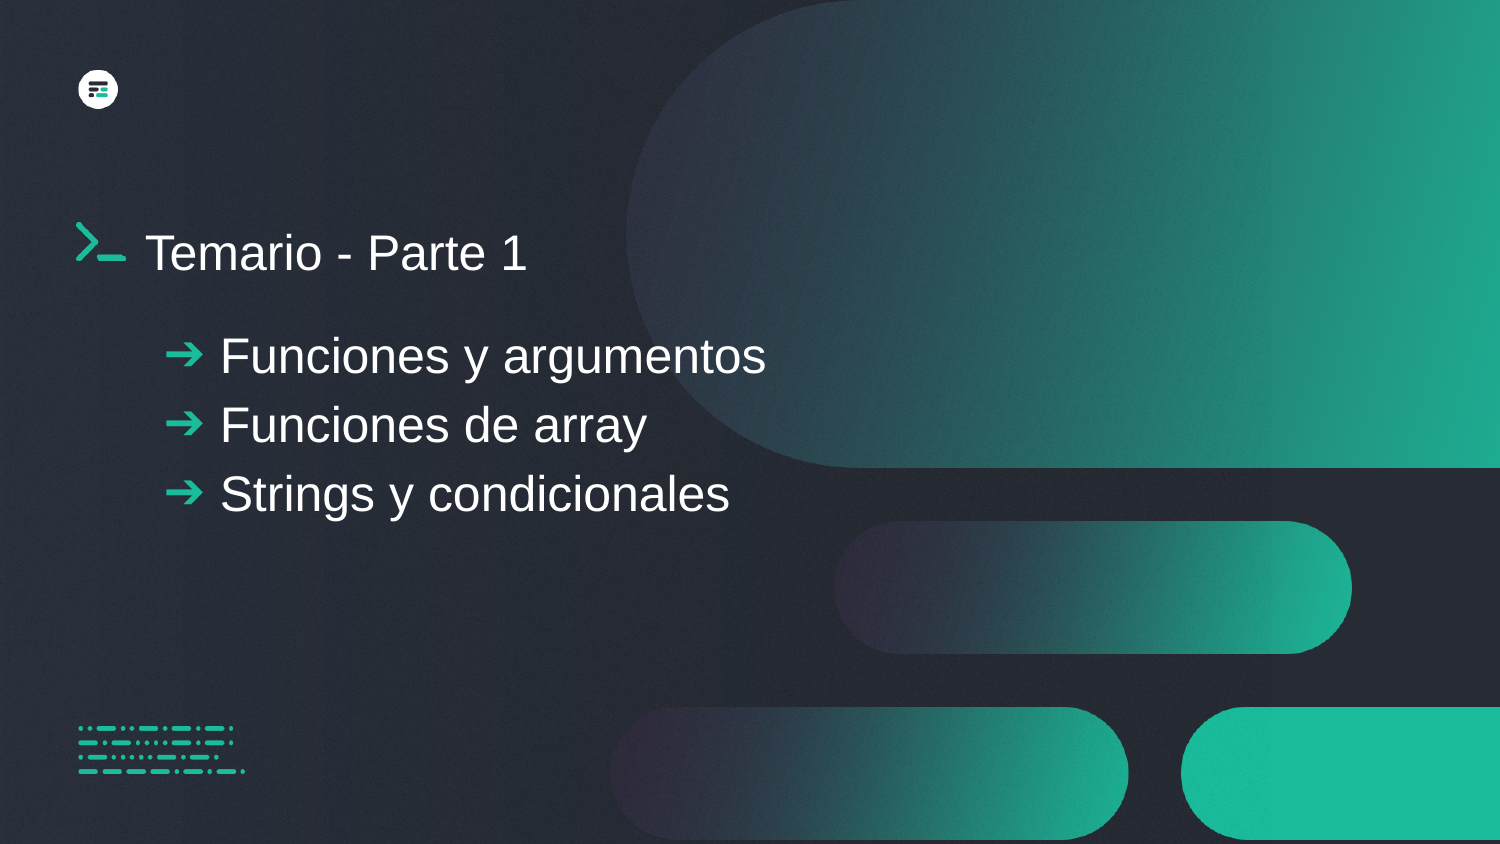

Temario - Parte 1
Funciones y argumentos
Funciones de array
Strings y condicionales